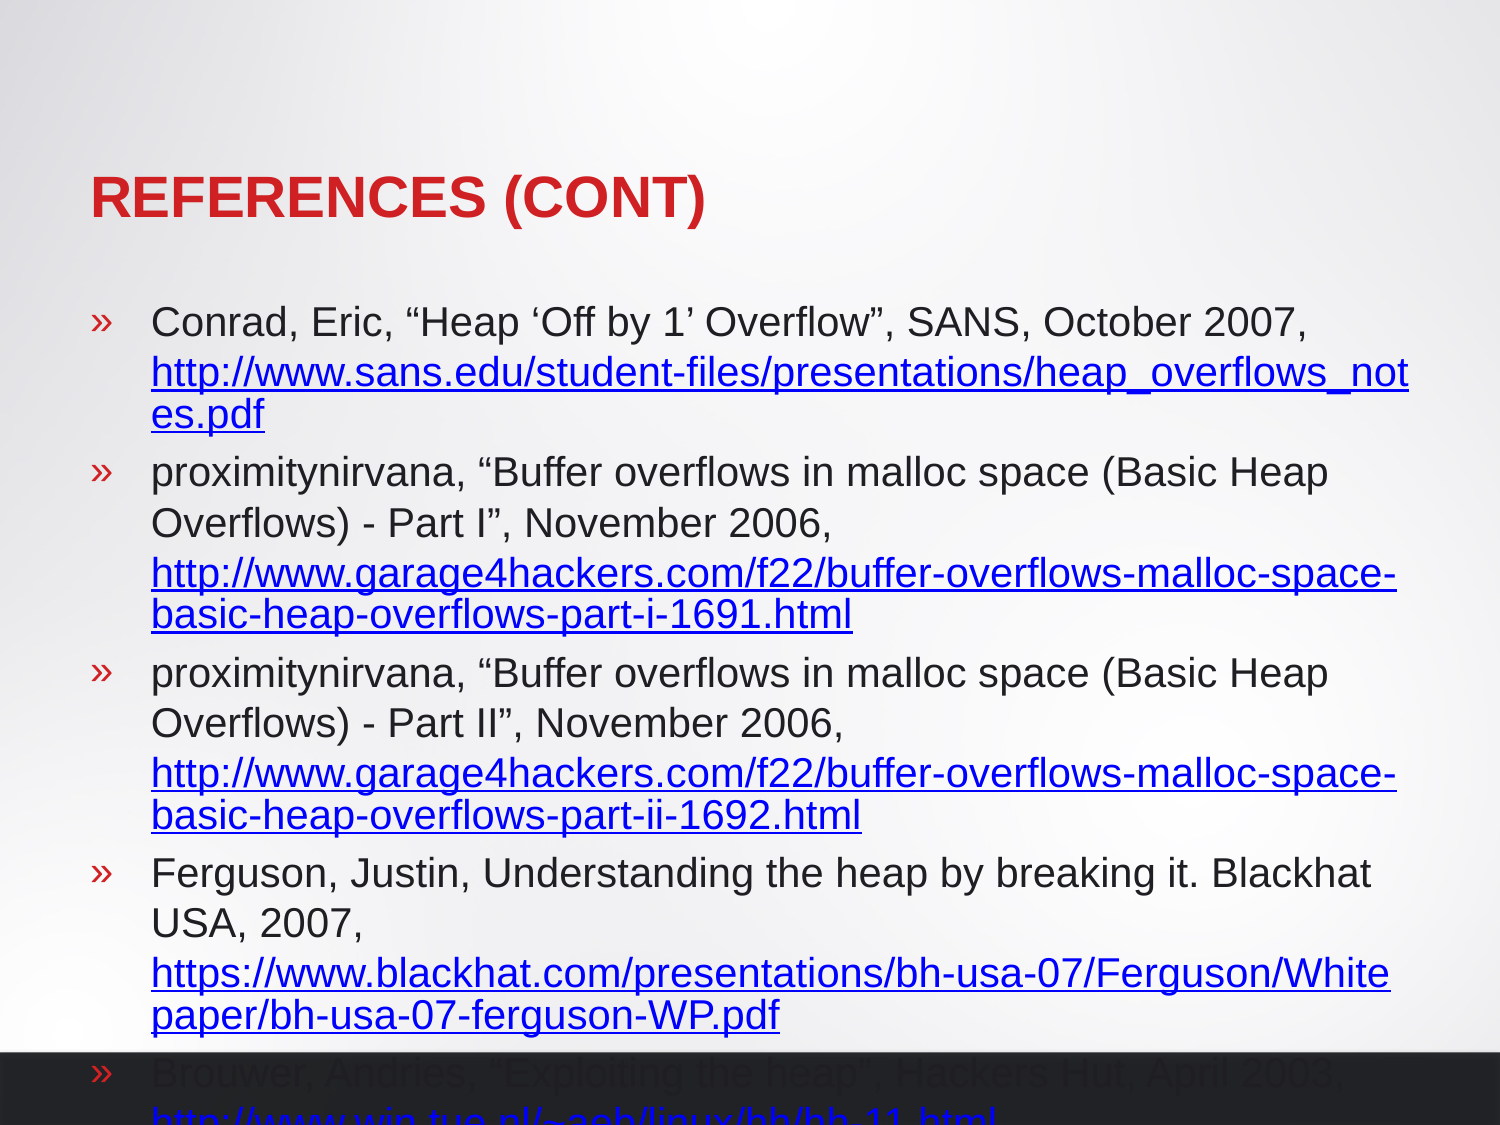

# References (Cont)
Conrad, Eric, “Heap ‘Off by 1’ Overflow”, SANS, October 2007, http://www.sans.edu/student-files/presentations/heap_overflows_notes.pdf
proximitynirvana, “Buffer overflows in malloc space (Basic Heap Overflows) - Part I”, November 2006, http://www.garage4hackers.com/f22/buffer-overflows-malloc-space-basic-heap-overflows-part-i-1691.html
proximitynirvana, “Buffer overflows in malloc space (Basic Heap Overflows) - Part II”, November 2006, http://www.garage4hackers.com/f22/buffer-overflows-malloc-space-basic-heap-overflows-part-ii-1692.html
Ferguson, Justin, Understanding the heap by breaking it. Blackhat USA, 2007, https://www.blackhat.com/presentations/bh-usa-07/Ferguson/Whitepaper/bh-usa-07-ferguson-WP.pdf
Brouwer, Andries, “Exploiting the heap”, Hackers Hut, April 2003, http://www.win.tue.nl/~aeb/linux/hh/hh-11.html